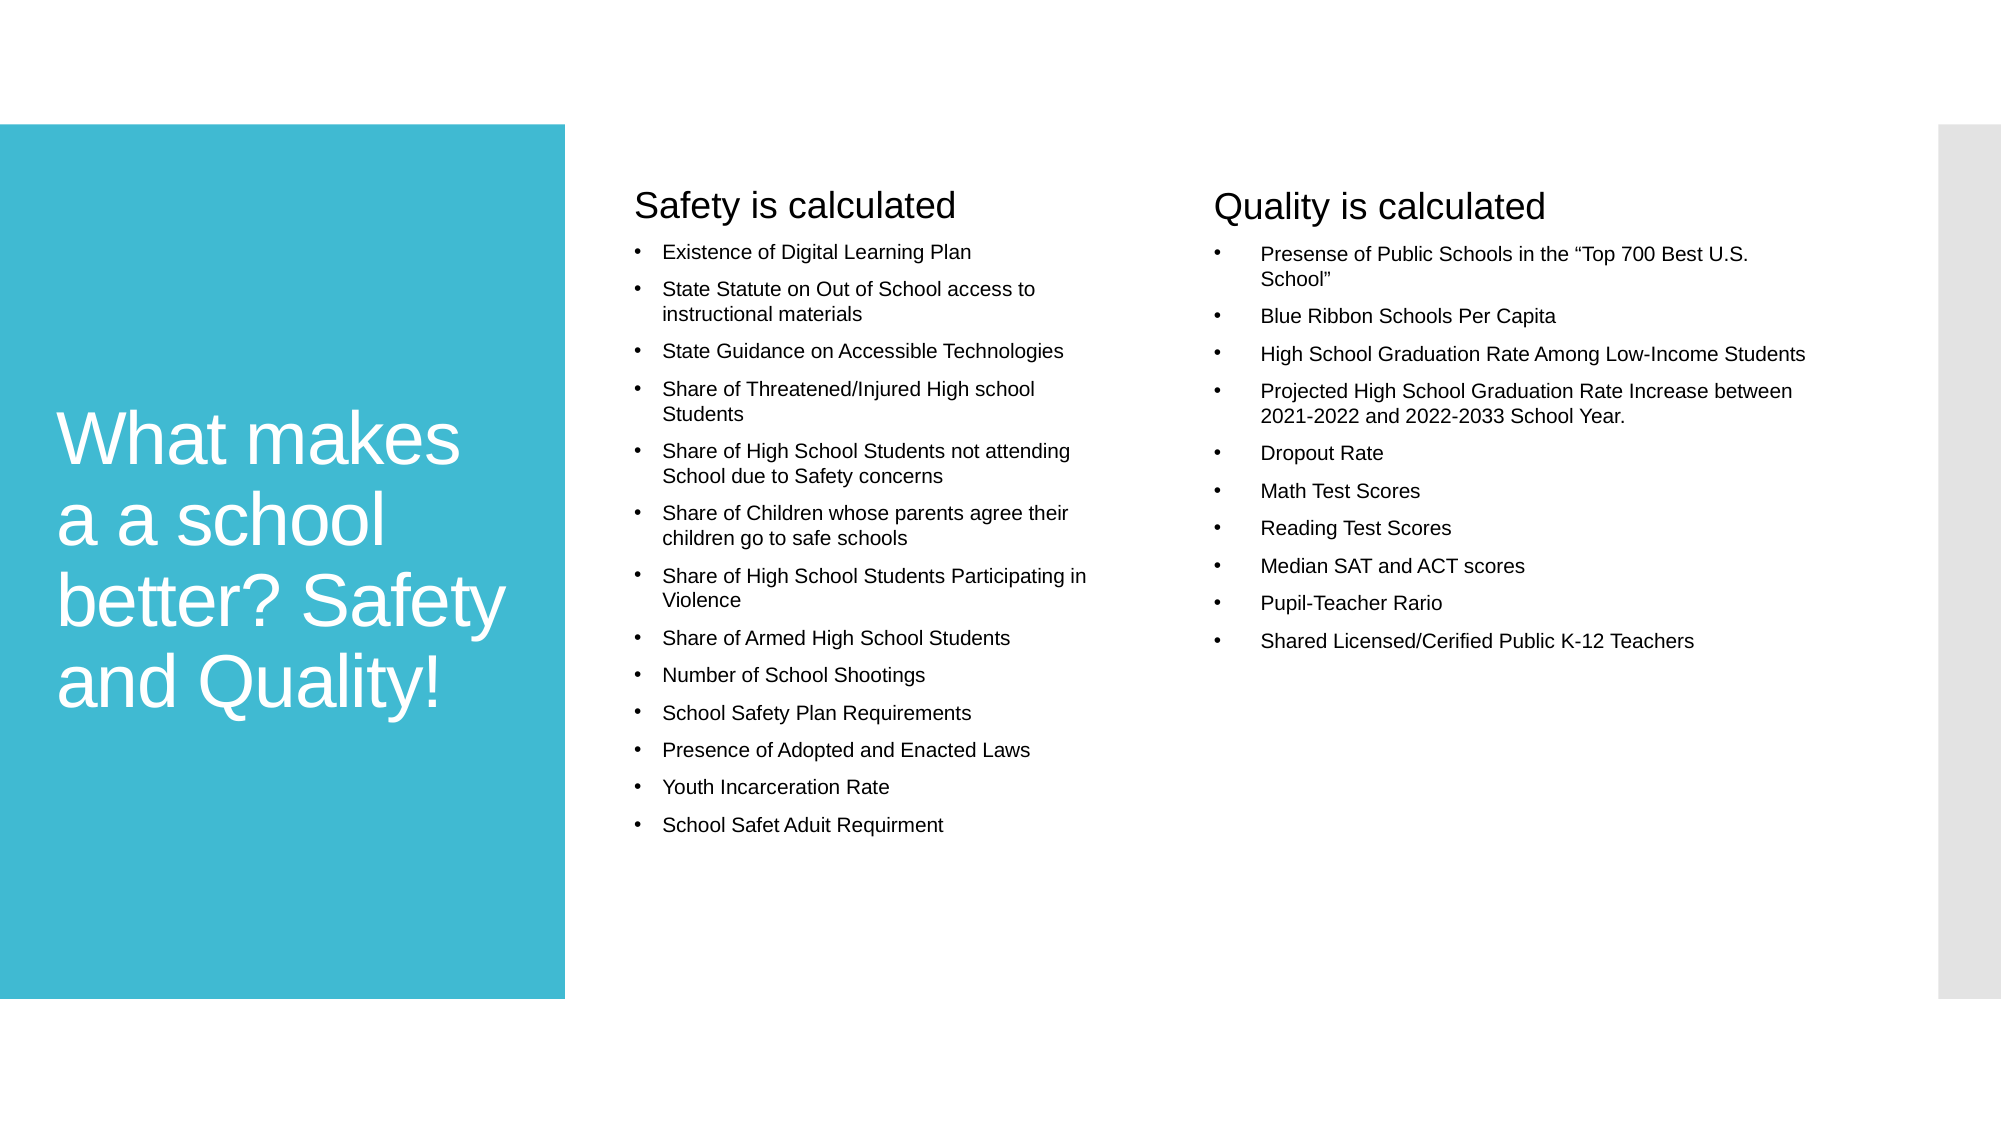

Safety is calculated
Existence of Digital Learning Plan
State Statute on Out of School access to instructional materials
State Guidance on Accessible Technologies
Share of Threatened/Injured High school Students
Share of High School Students not attending School due to Safety concerns
Share of Children whose parents agree their children go to safe schools
Share of High School Students Participating in Violence
Share of Armed High School Students
Number of School Shootings
School Safety Plan Requirements
Presence of Adopted and Enacted Laws
Youth Incarceration Rate
School Safet Aduit Requirment

Quality is calculated
Presense of Public Schools in the “Top 700 Best U.S. School”
Blue Ribbon Schools Per Capita
High School Graduation Rate Among Low-Income Students
Projected High School Graduation Rate Increase between 2021-2022 and 2022-2033 School Year.
Dropout Rate
Math Test Scores
Reading Test Scores
Median SAT and ACT scores
Pupil-Teacher Rario
Shared Licensed/Cerified Public K-12 Teachers
# What makes a a school better? Safety and Quality!